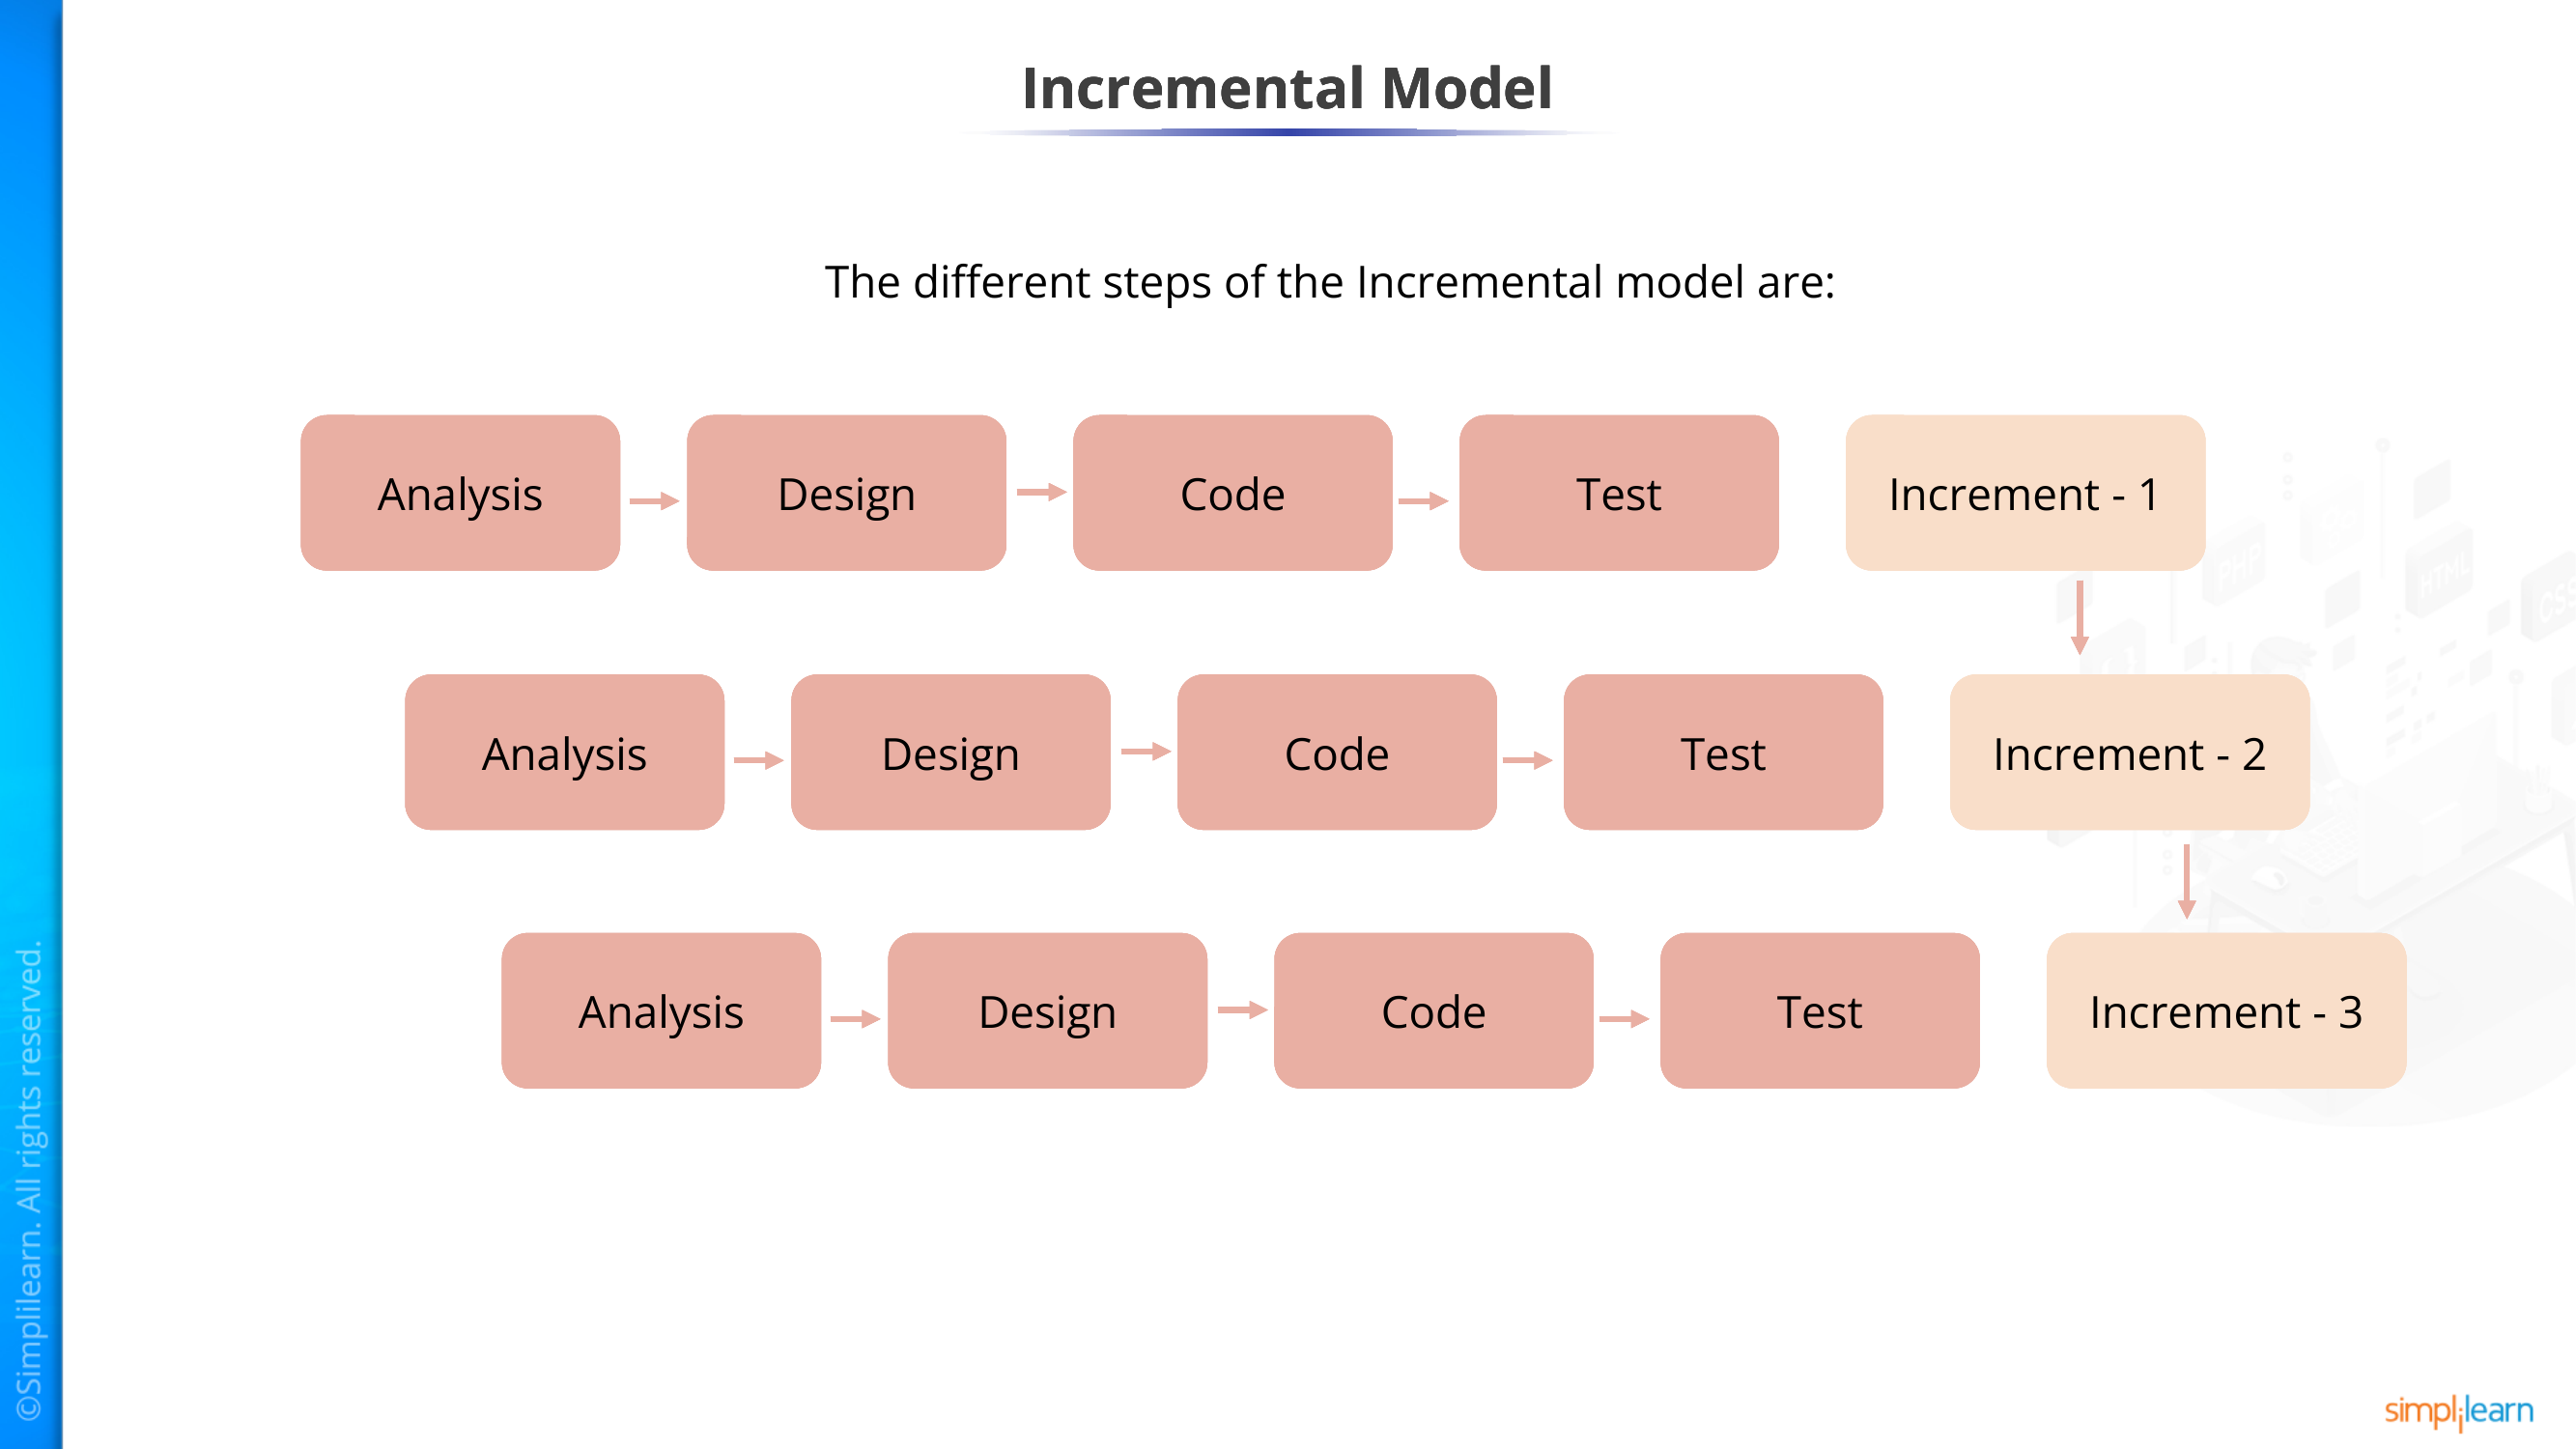

# Incremental Model
Incremental Model
Incremental Model

The different steps of the Incremental model are:
Increment - 1
Increment - 1
Increment - 1
Increment - 1
Code
Code
Code
Code
Test
Test
Test
Test
Design
Design
Design
Design
Analysis
Analysis
Analysis
Analysis
Increment - 2
Increment - 2
Increment - 2
Increment - 2
Code
Code
Code
Code
Test
Test
Test
Test
Design
Design
Design
Design
Analysis
Analysis
Analysis
Analysis
Increment - 3
Increment - 3
Increment - 3
Increment - 3
Code
Code
Code
Code
Test
Test
Test
Test
Design
Design
Design
Design
Analysis
Analysis
Analysis
Analysis